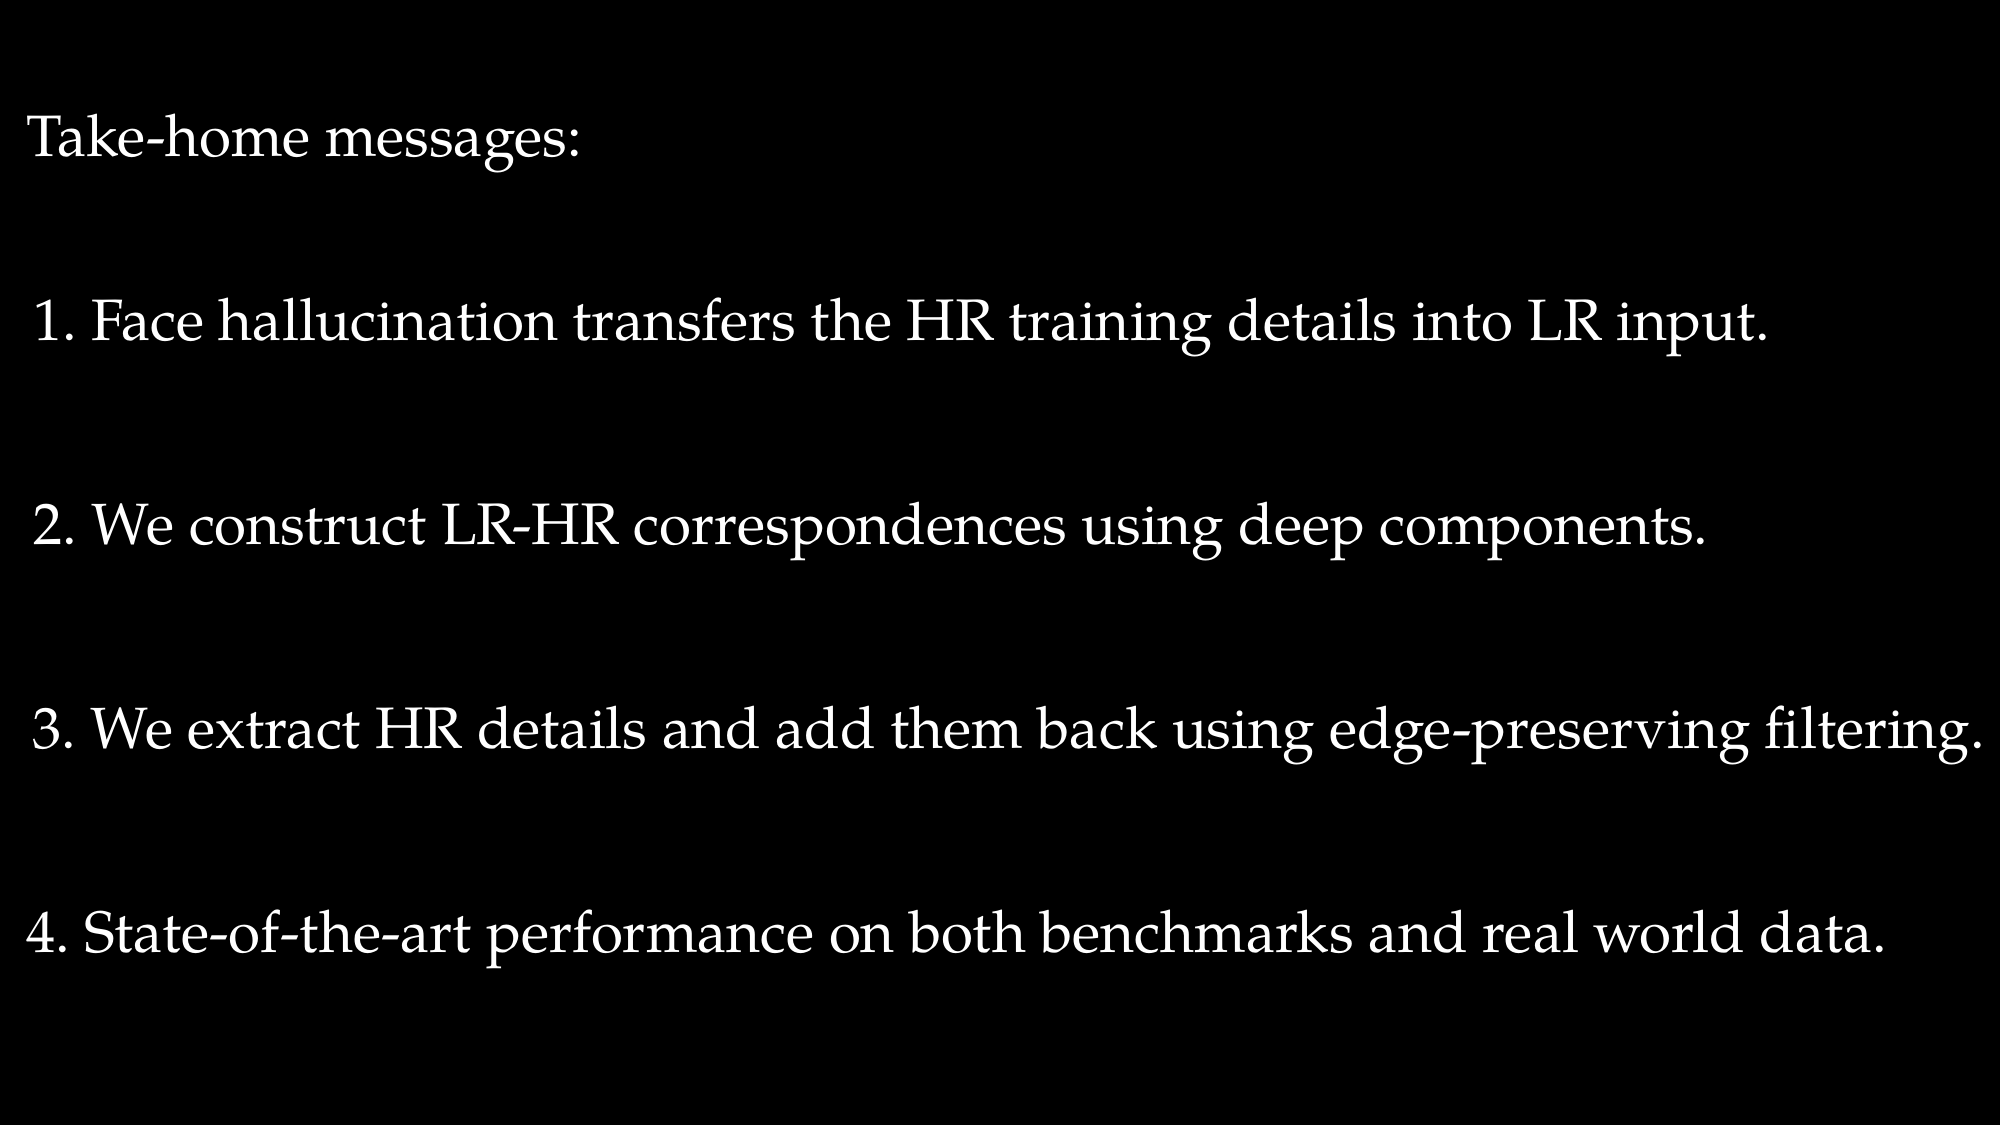

Take-home messages:
1. Face hallucination transfers the HR training details into LR input.
2. We construct LR-HR correspondences using deep components.
3. We extract HR details and add them back using edge-preserving filtering.
4. State-of-the-art performance on both benchmarks and real world data.